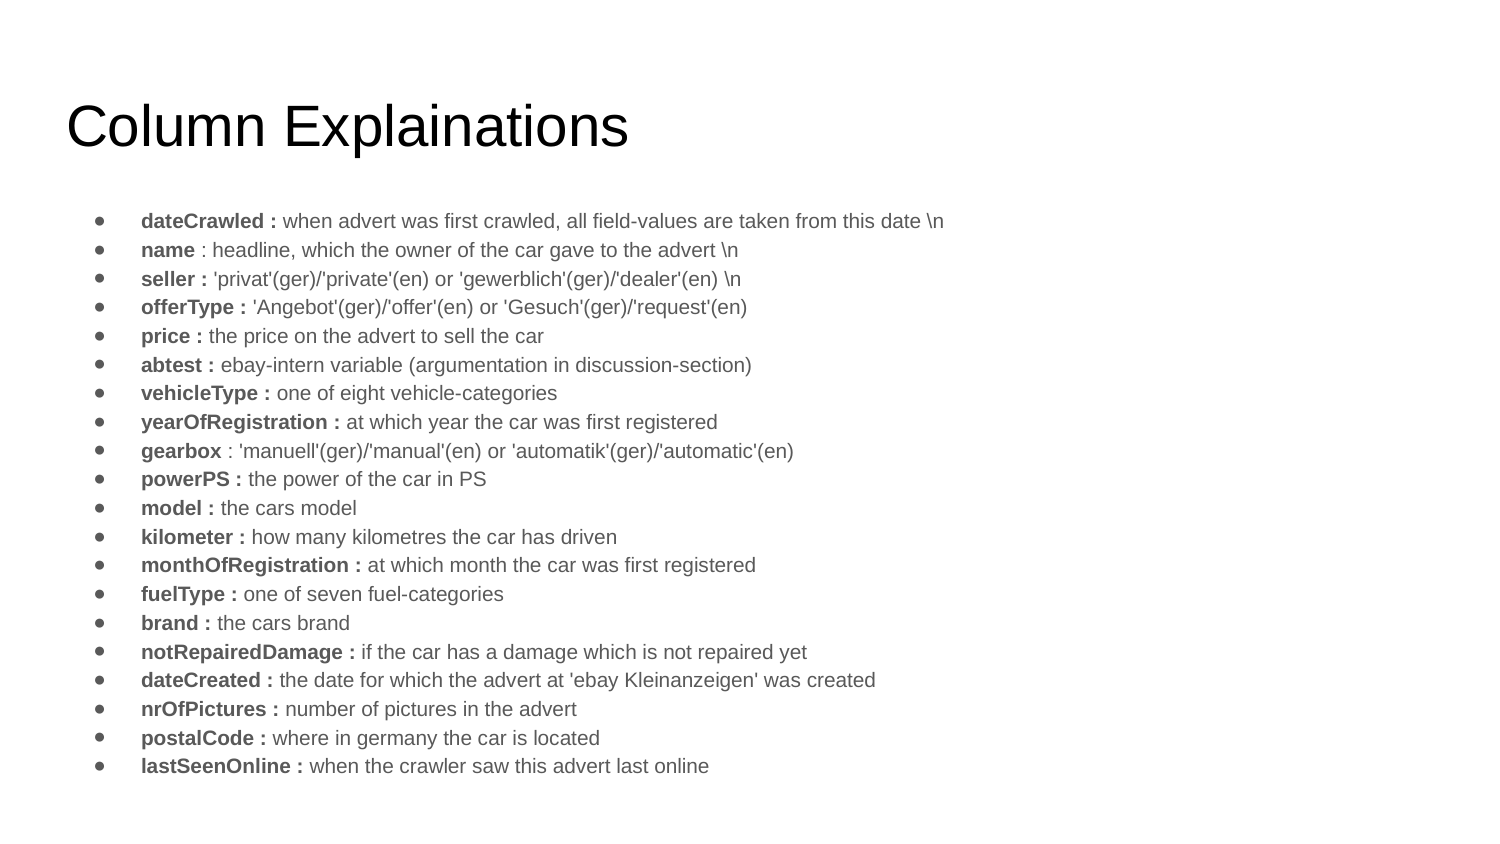

# Column Explainations
dateCrawled : when advert was first crawled, all field-values are taken from this date \n
name : headline, which the owner of the car gave to the advert \n
seller : 'privat'(ger)/'private'(en) or 'gewerblich'(ger)/'dealer'(en) \n
offerType : 'Angebot'(ger)/'offer'(en) or 'Gesuch'(ger)/'request'(en)
price : the price on the advert to sell the car
abtest : ebay-intern variable (argumentation in discussion-section)
vehicleType : one of eight vehicle-categories
yearOfRegistration : at which year the car was first registered
gearbox : 'manuell'(ger)/'manual'(en) or 'automatik'(ger)/'automatic'(en)
powerPS : the power of the car in PS
model : the cars model
kilometer : how many kilometres the car has driven
monthOfRegistration : at which month the car was first registered
fuelType : one of seven fuel-categories
brand : the cars brand
notRepairedDamage : if the car has a damage which is not repaired yet
dateCreated : the date for which the advert at 'ebay Kleinanzeigen' was created
nrOfPictures : number of pictures in the advert
postalCode : where in germany the car is located
lastSeenOnline : when the crawler saw this advert last online